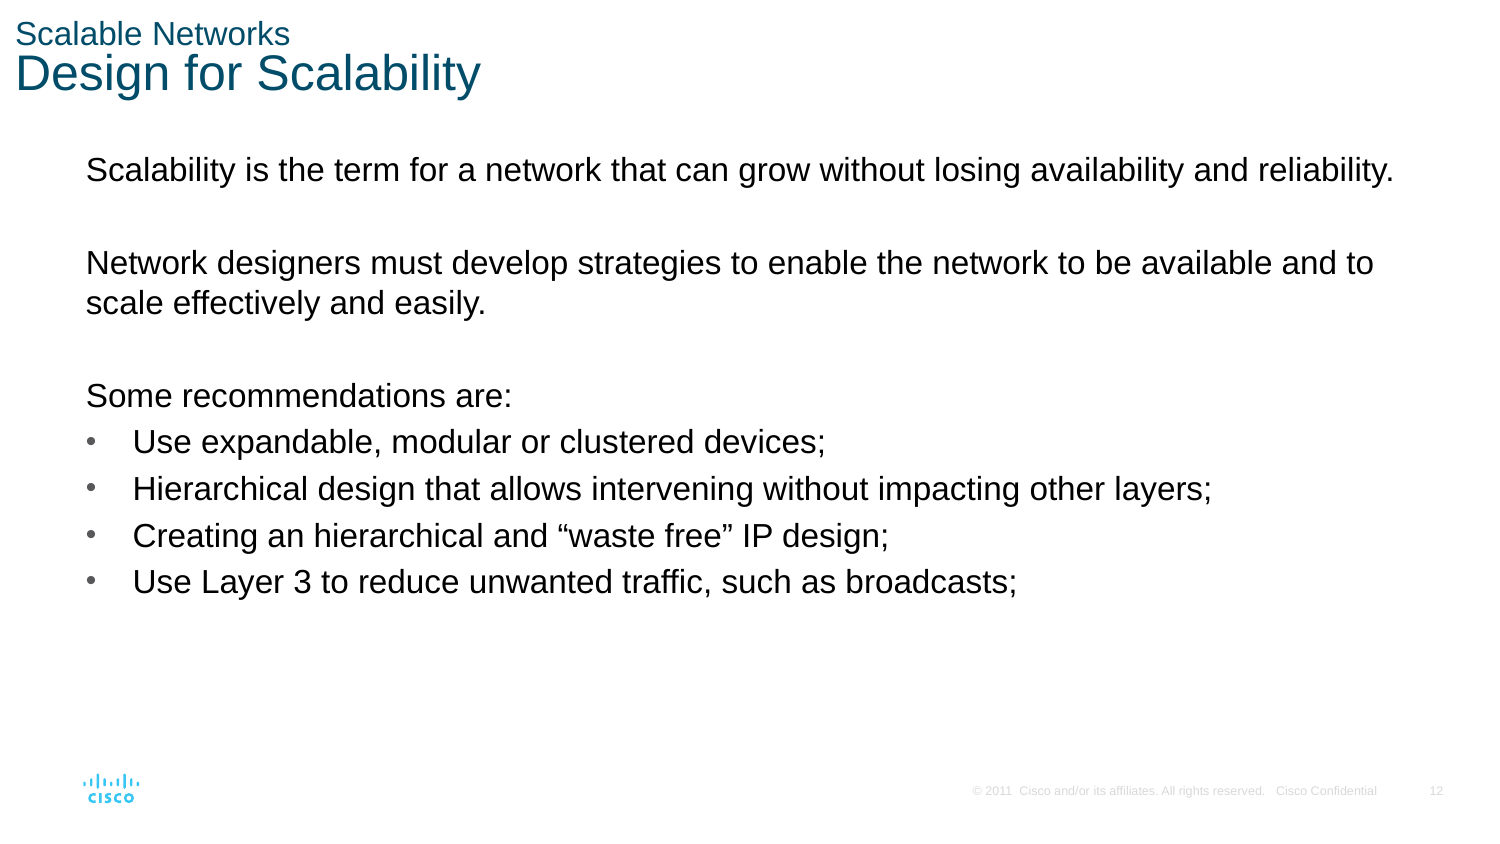

# Scalable Networks Design for Scalability
Scalability is the term for a network that can grow without losing availability and reliability.

Network designers must develop strategies to enable the network to be available and to scale effectively and easily.

Some recommendations are:
Use expandable, modular or clustered devices;
Hierarchical design that allows intervening without impacting other layers;
Creating an hierarchical and “waste free” IP design;
Use Layer 3 to reduce unwanted traffic, such as broadcasts;